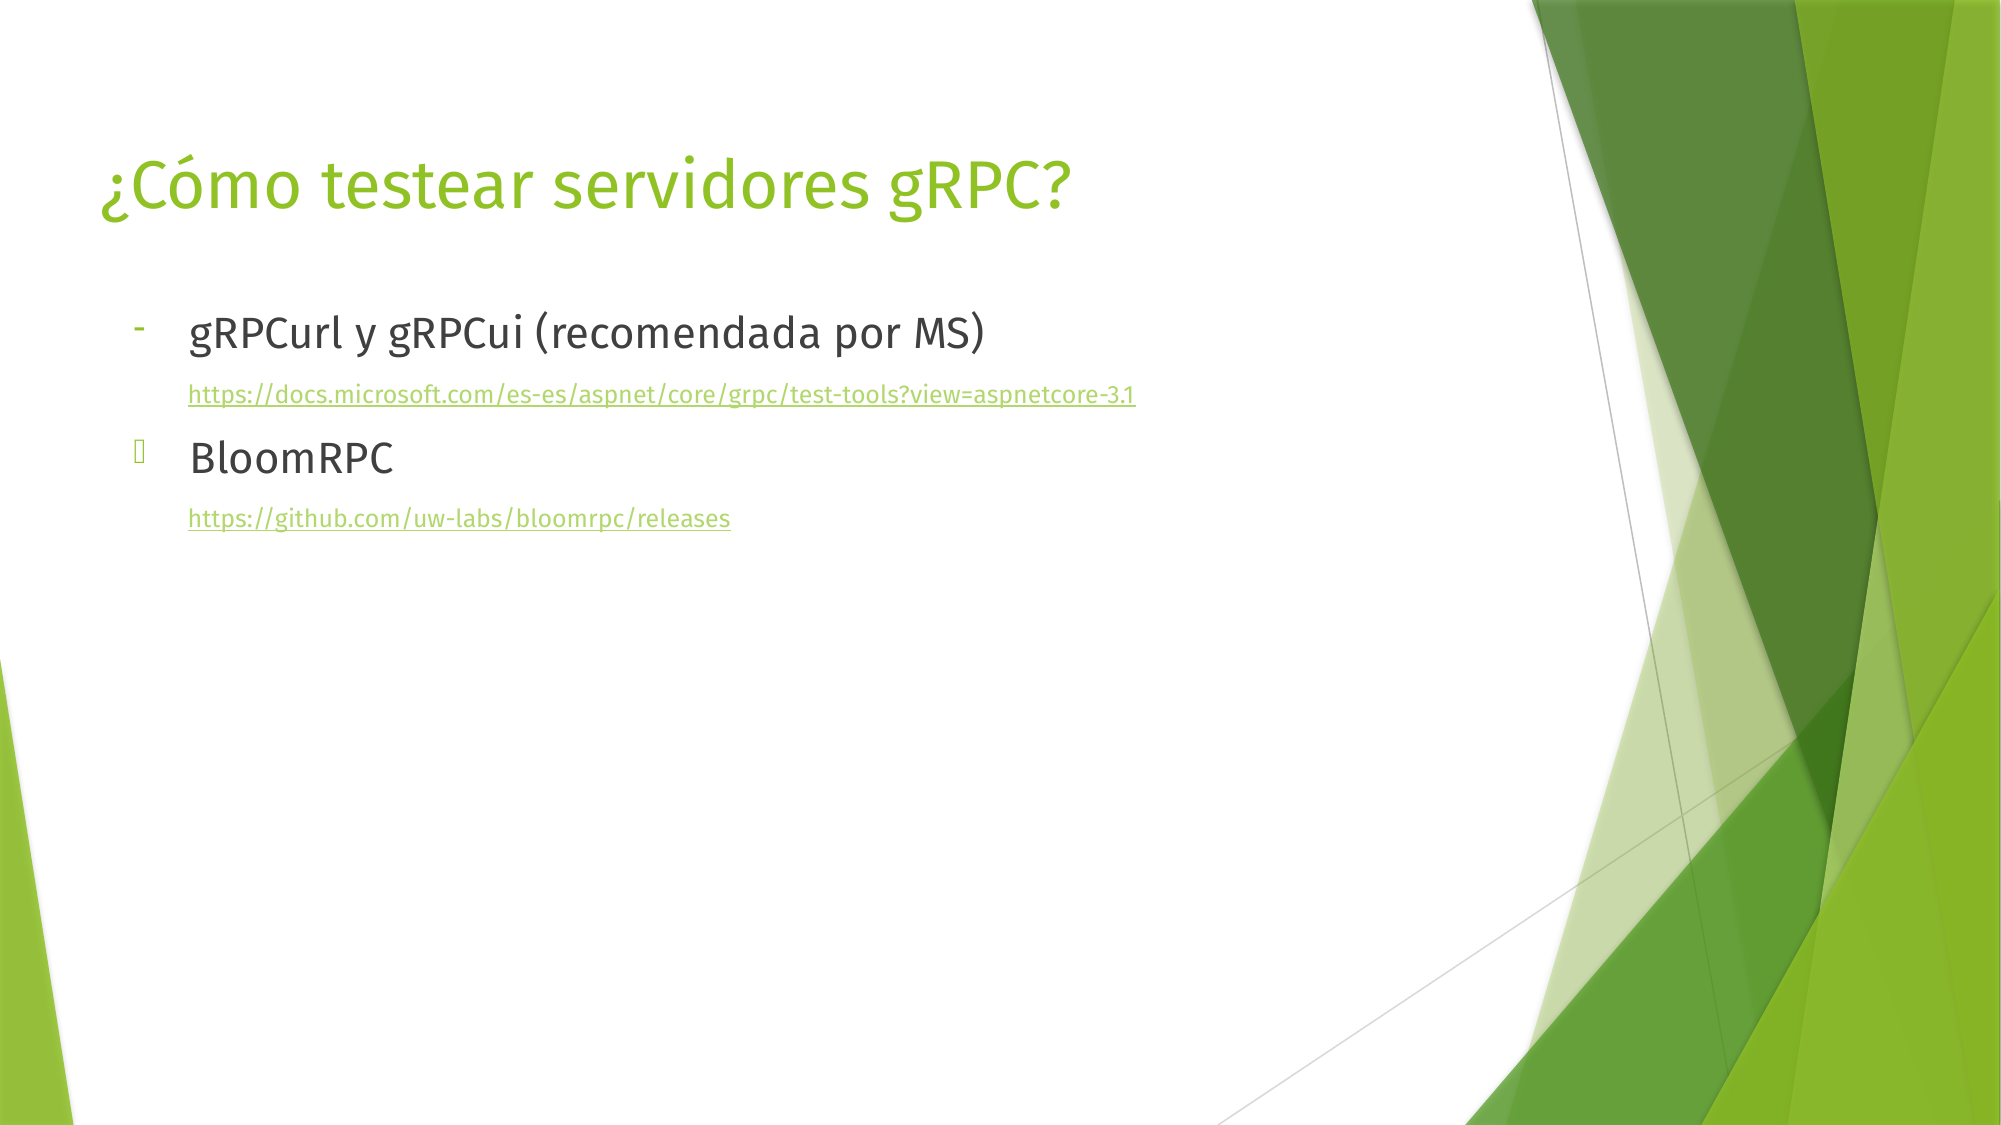

# ¿Cómo testear servidores gRPC?
gRPCurl y gRPCui (recomendada por MS)
        https://docs.microsoft.com/es-es/aspnet/core/grpc/test-tools?view=aspnetcore-3.1
BloomRPC
        https://github.com/uw-labs/bloomrpc/releases